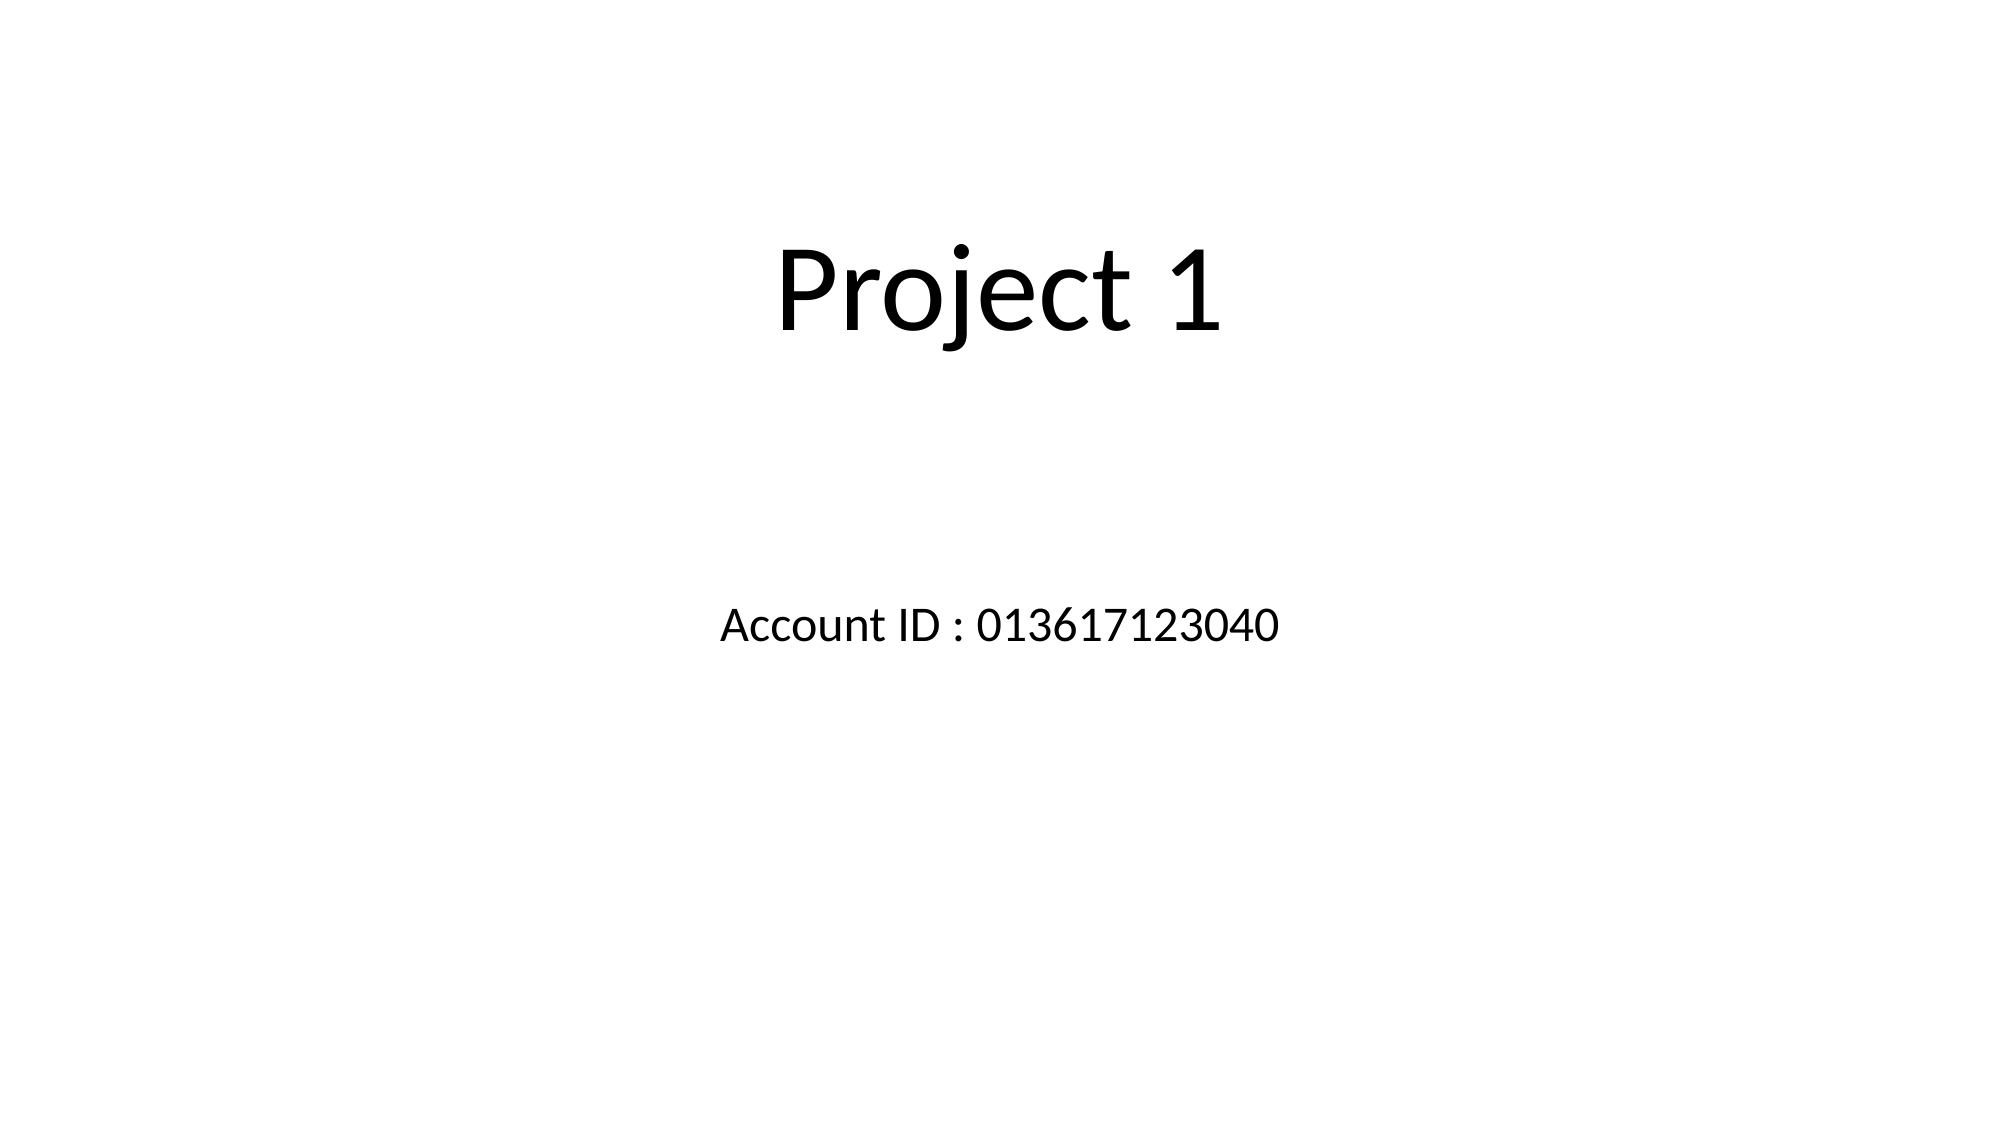

# Project 1
Account ID : 013617123040